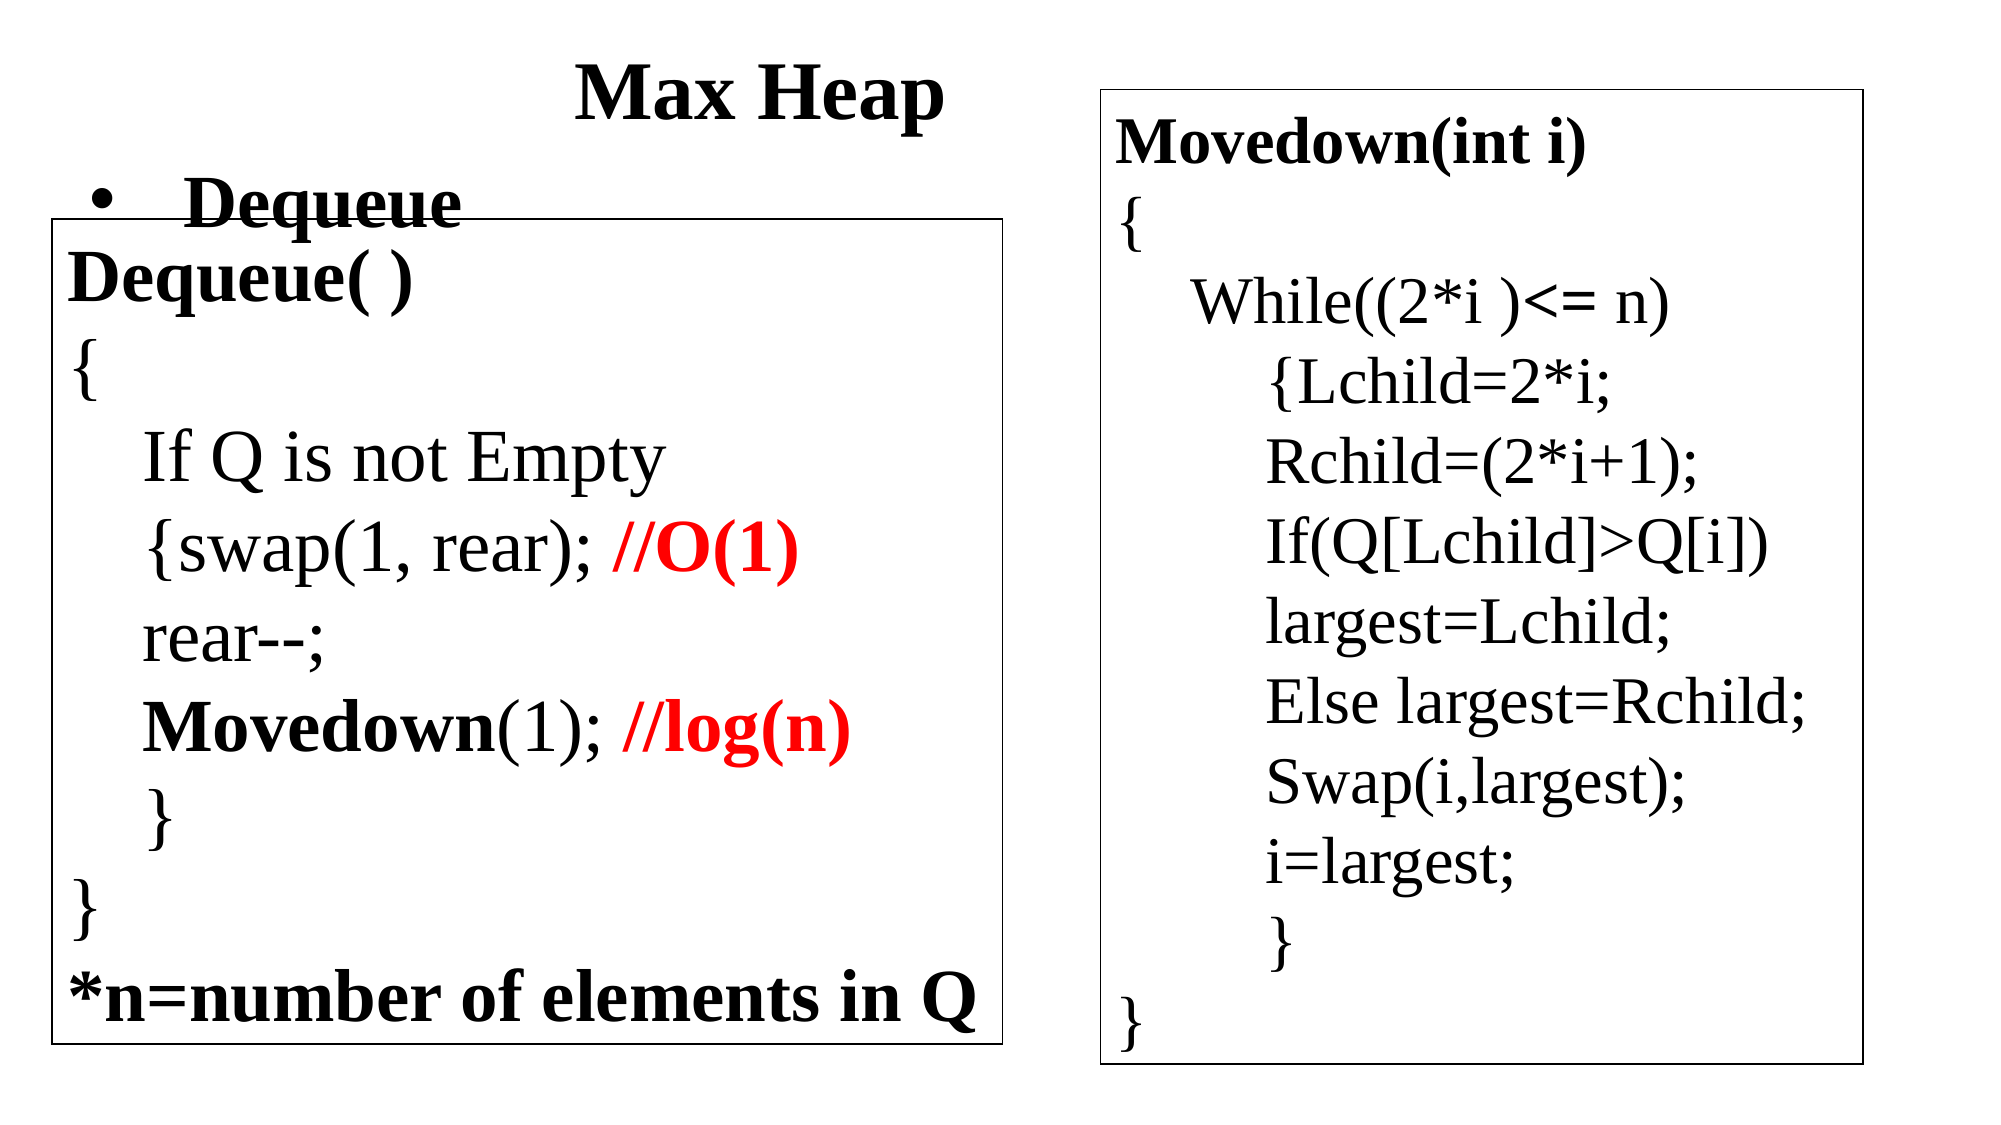

Max Heap
Movedown(int i)
{
While((2*i )<= n)
{Lchild=2*i;
Rchild=(2*i+1);
If(Q[Lchild]>Q[i])
largest=Lchild;
Else largest=Rchild;
Swap(i,largest);
i=largest;
}
}
Dequeue
Dequeue( )
{
If Q is not Empty
{swap(1, rear); //O(1)
rear--;
Movedown(1); //log(n)
    }
}
*n=number of elements in Q